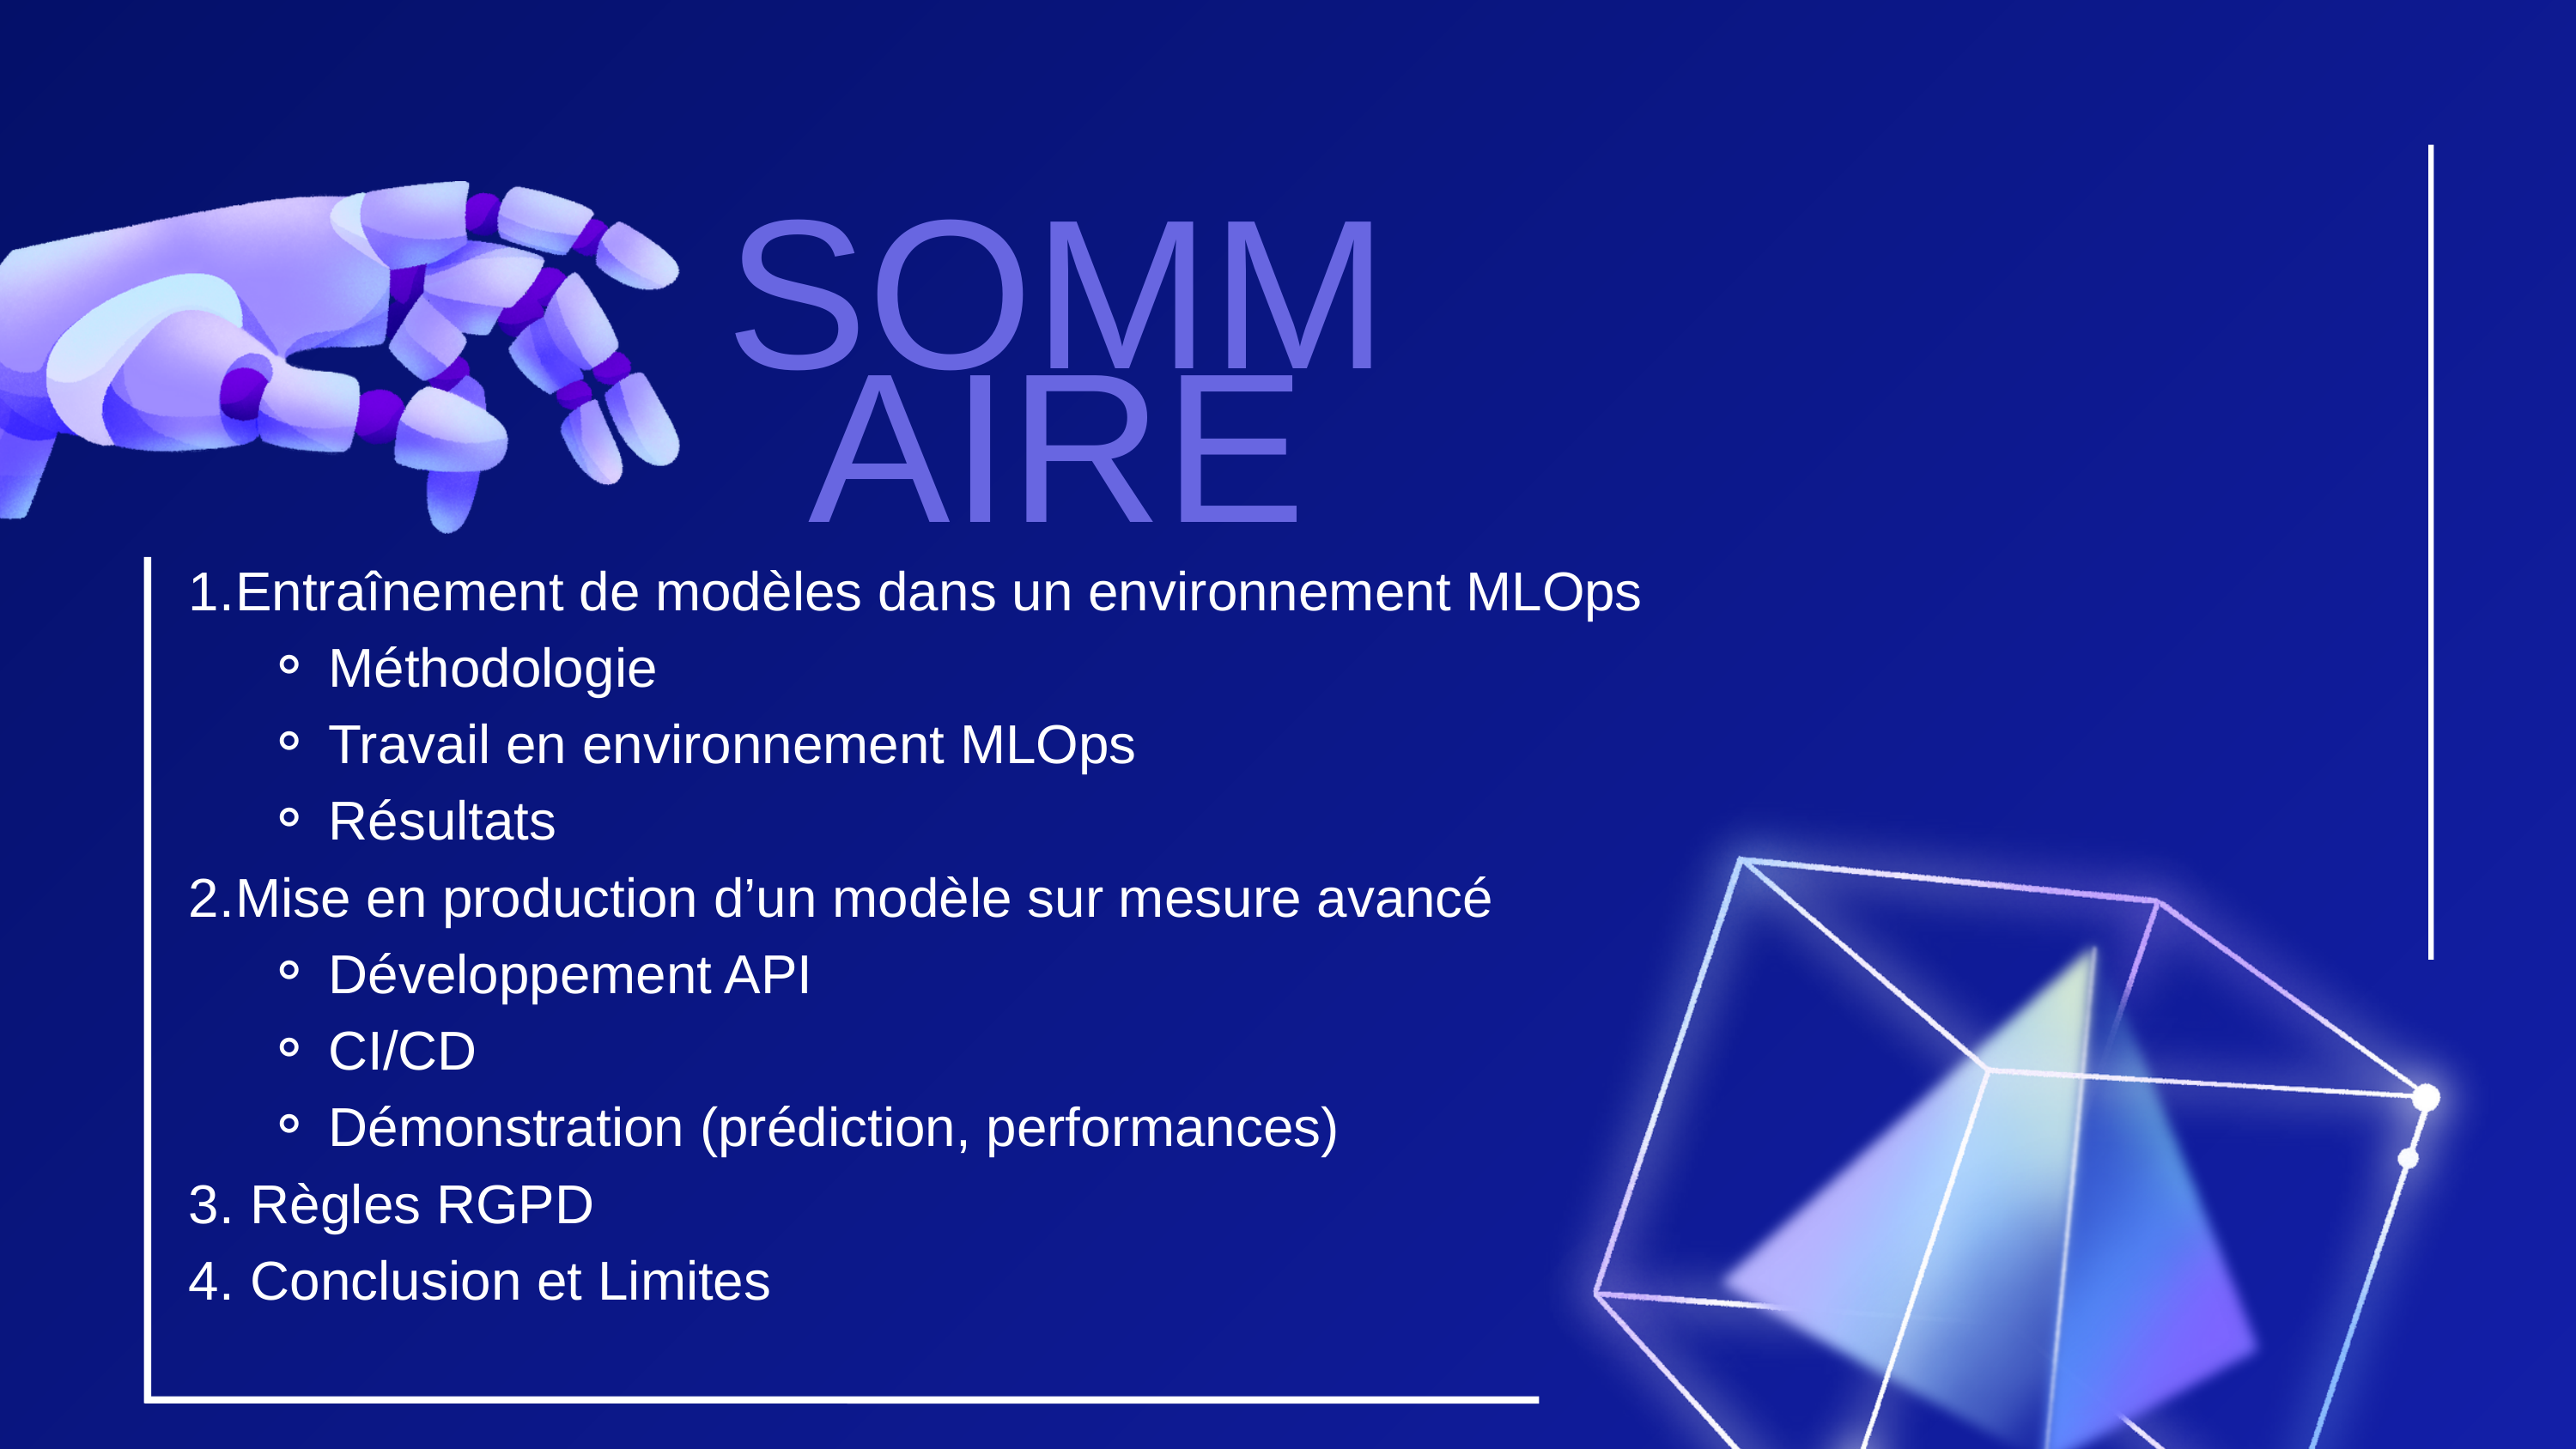

SOMMAIRE
Entraînement de modèles dans un environnement MLOps
Méthodologie
Travail en environnement MLOps
Résultats
Mise en production d’un modèle sur mesure avancé
Développement API
CI/CD
Démonstration (prédiction, performances)
 Règles RGPD
 Conclusion et Limites